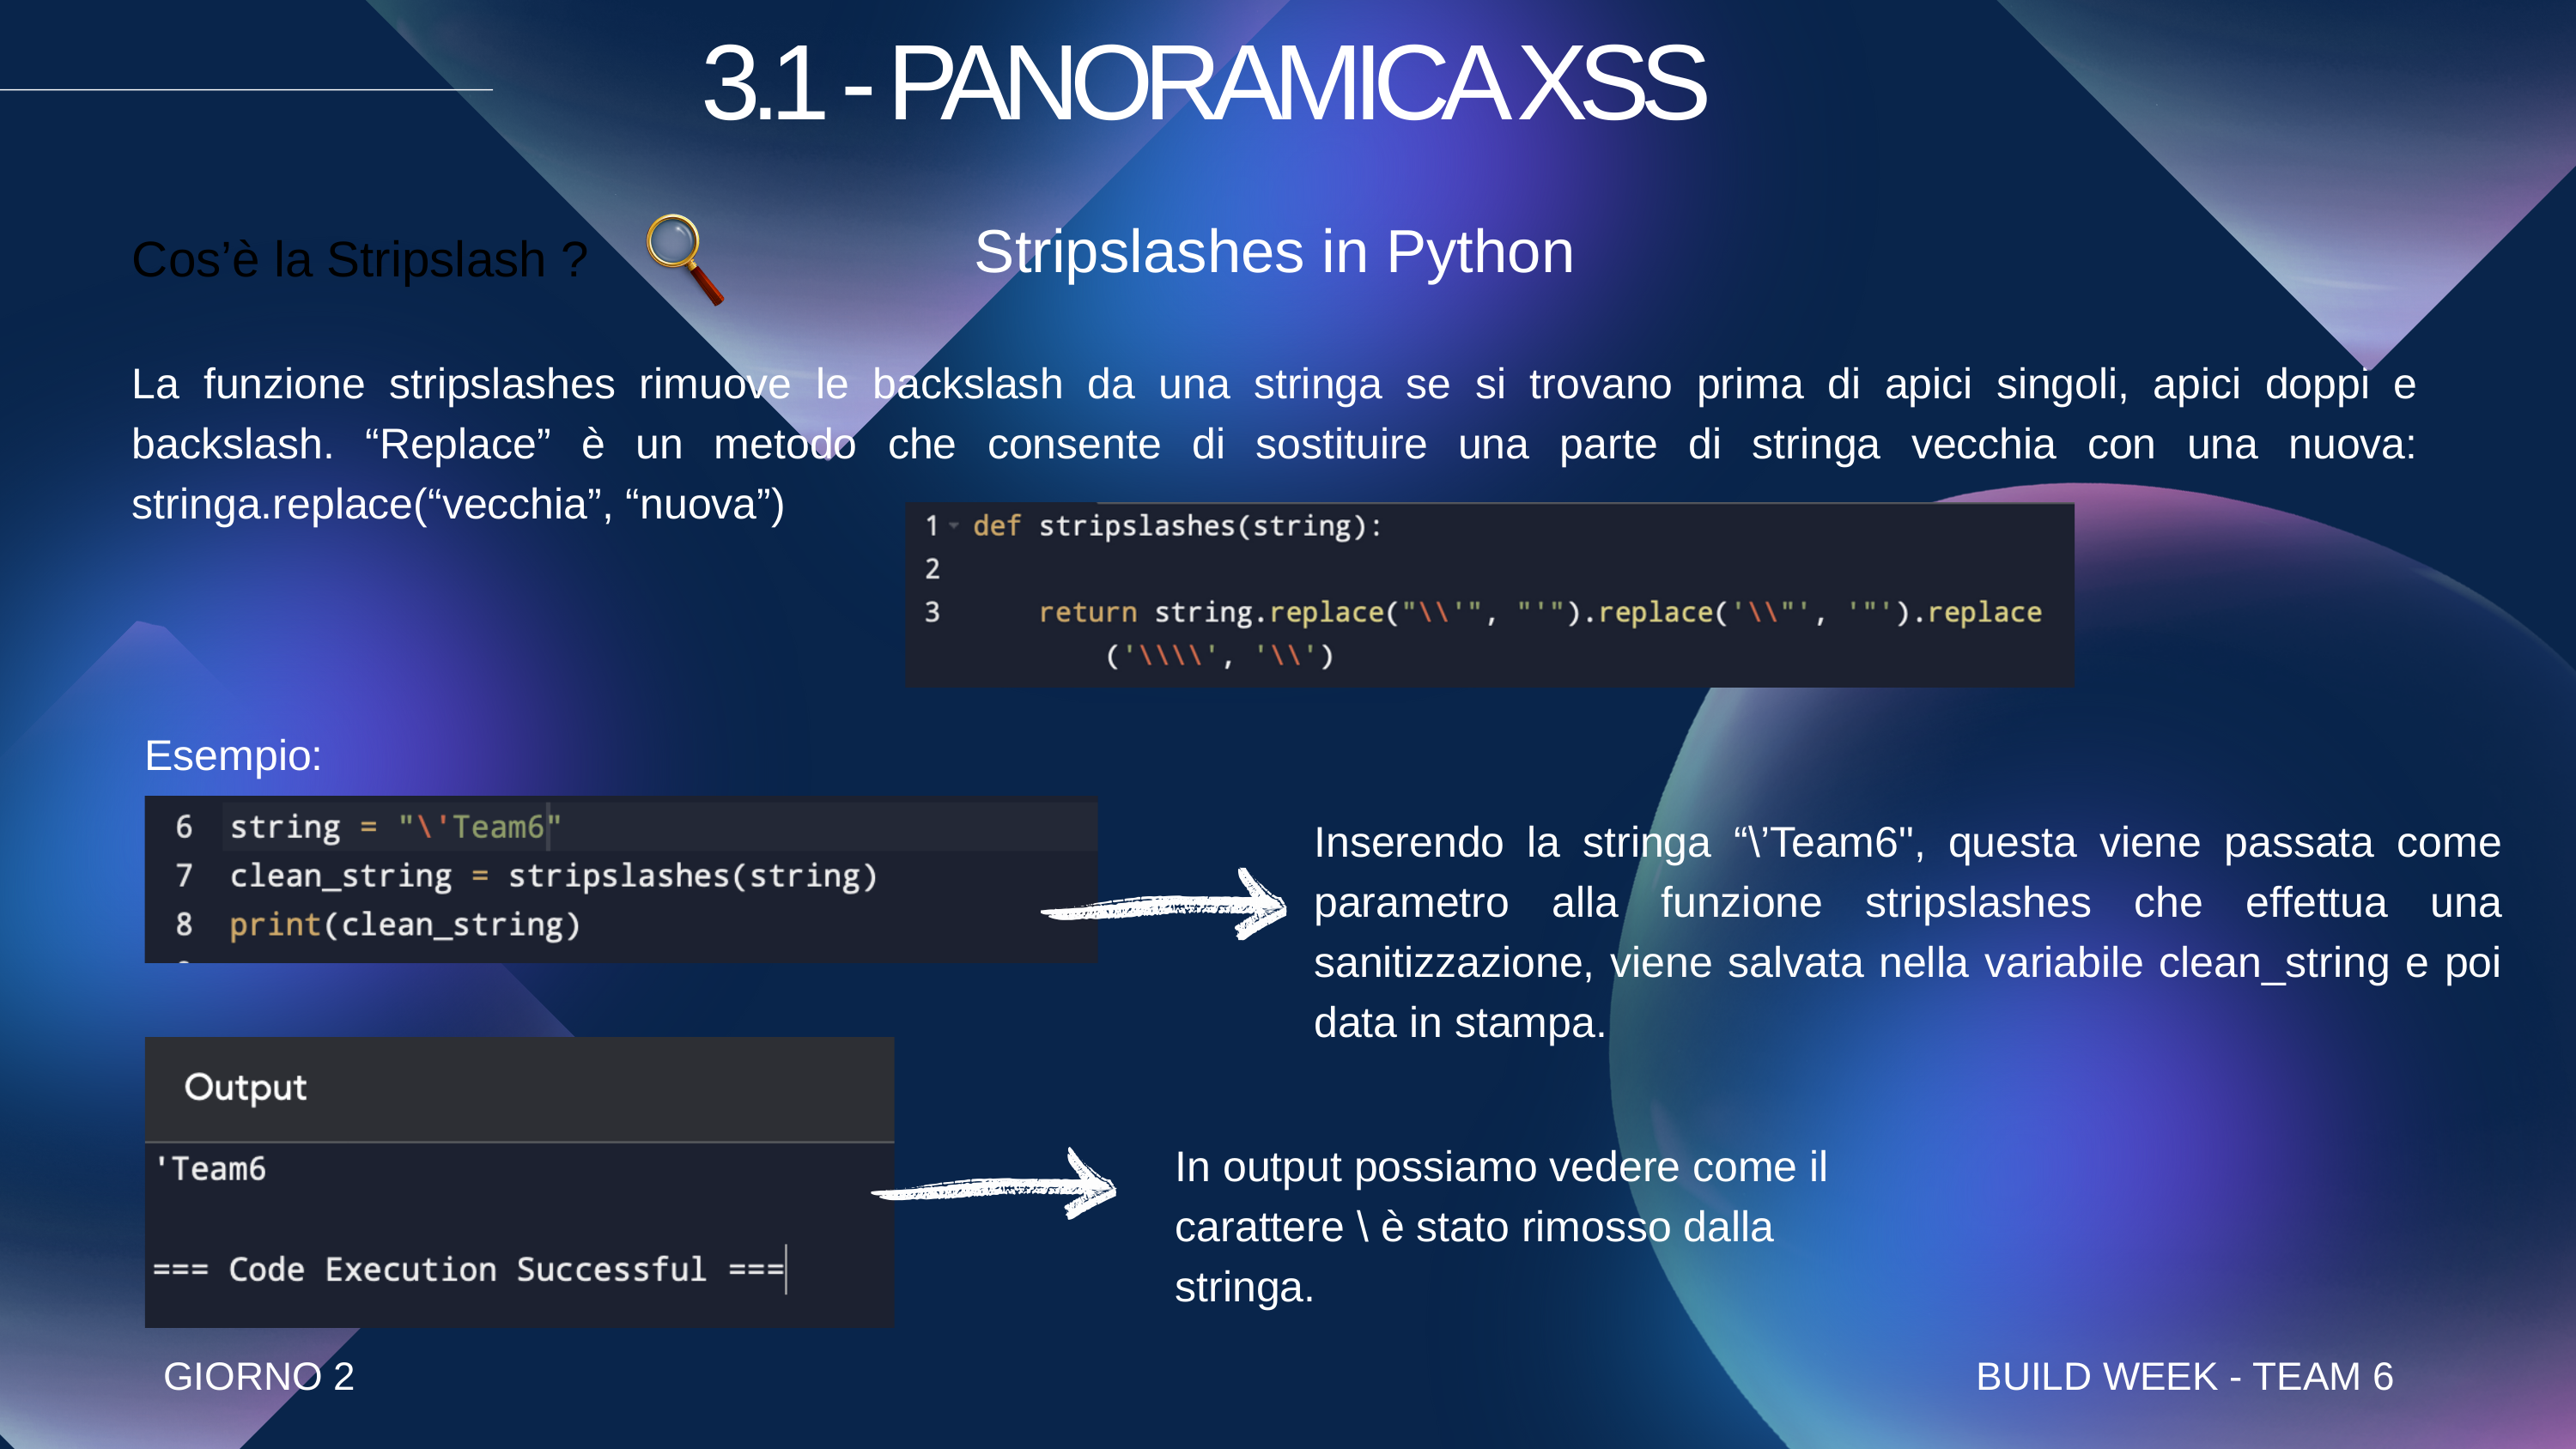

3.1 - PANORAMICA XSS

Stripslashes in Python

Cos’è la Stripslash ?

La funzione stripslashes rimuove le backslash da una stringa se si trovano prima di apici singoli, apici doppi e backslash. “Replace” è un metodo che consente di sostituire una parte di stringa vecchia con una nuova: stringa.replace(“vecchia”, “nuova”)

Esempio:

Inserendo la stringa “\’Team6", questa viene passata come parametro alla funzione stripslashes che effettua una sanitizzazione, viene salvata nella variabile clean_string e poi data in stampa.

In output possiamo vedere come il carattere \ è stato rimosso dalla stringa.

GIORNO 2
BUILD WEEK - TEAM 6